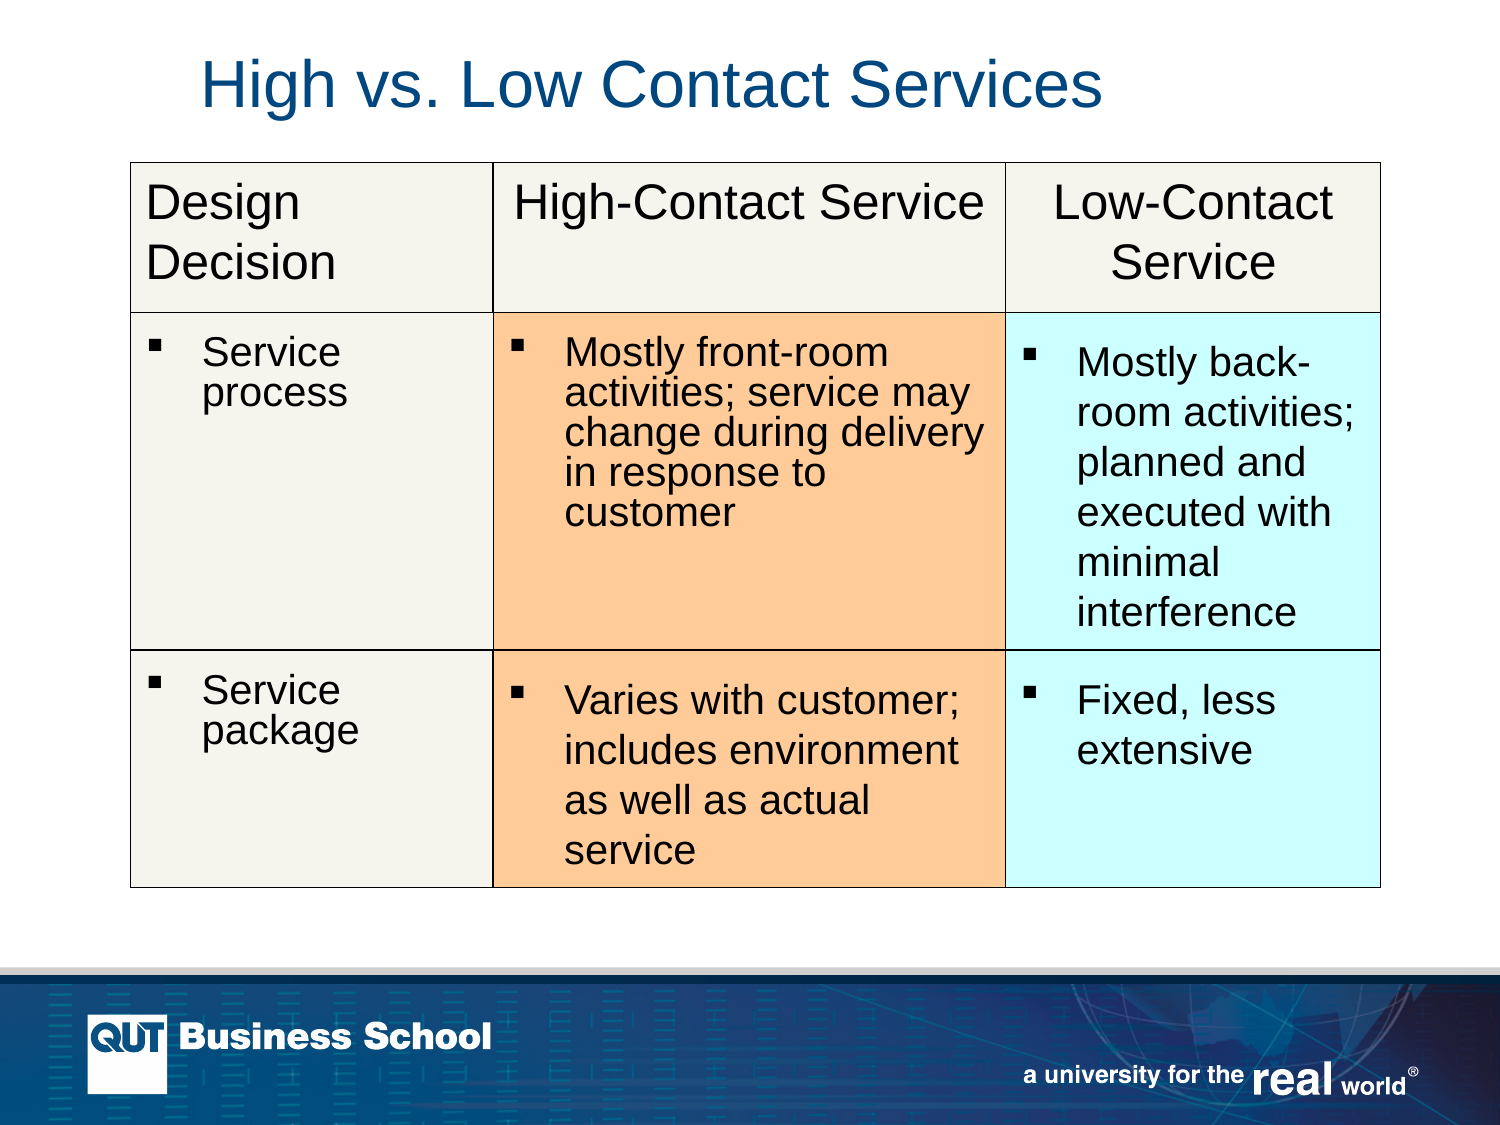

# High vs. Low Contact Services
Design Decision
High-Contact Service
Low-Contact Service
Service process

Mostly front-room activities; service may change during delivery in response to customer
Mostly back-room activities; planned and executed with minimal interference
Service  package
Varies with customer; includes environment as well as actual service
Fixed, less extensive